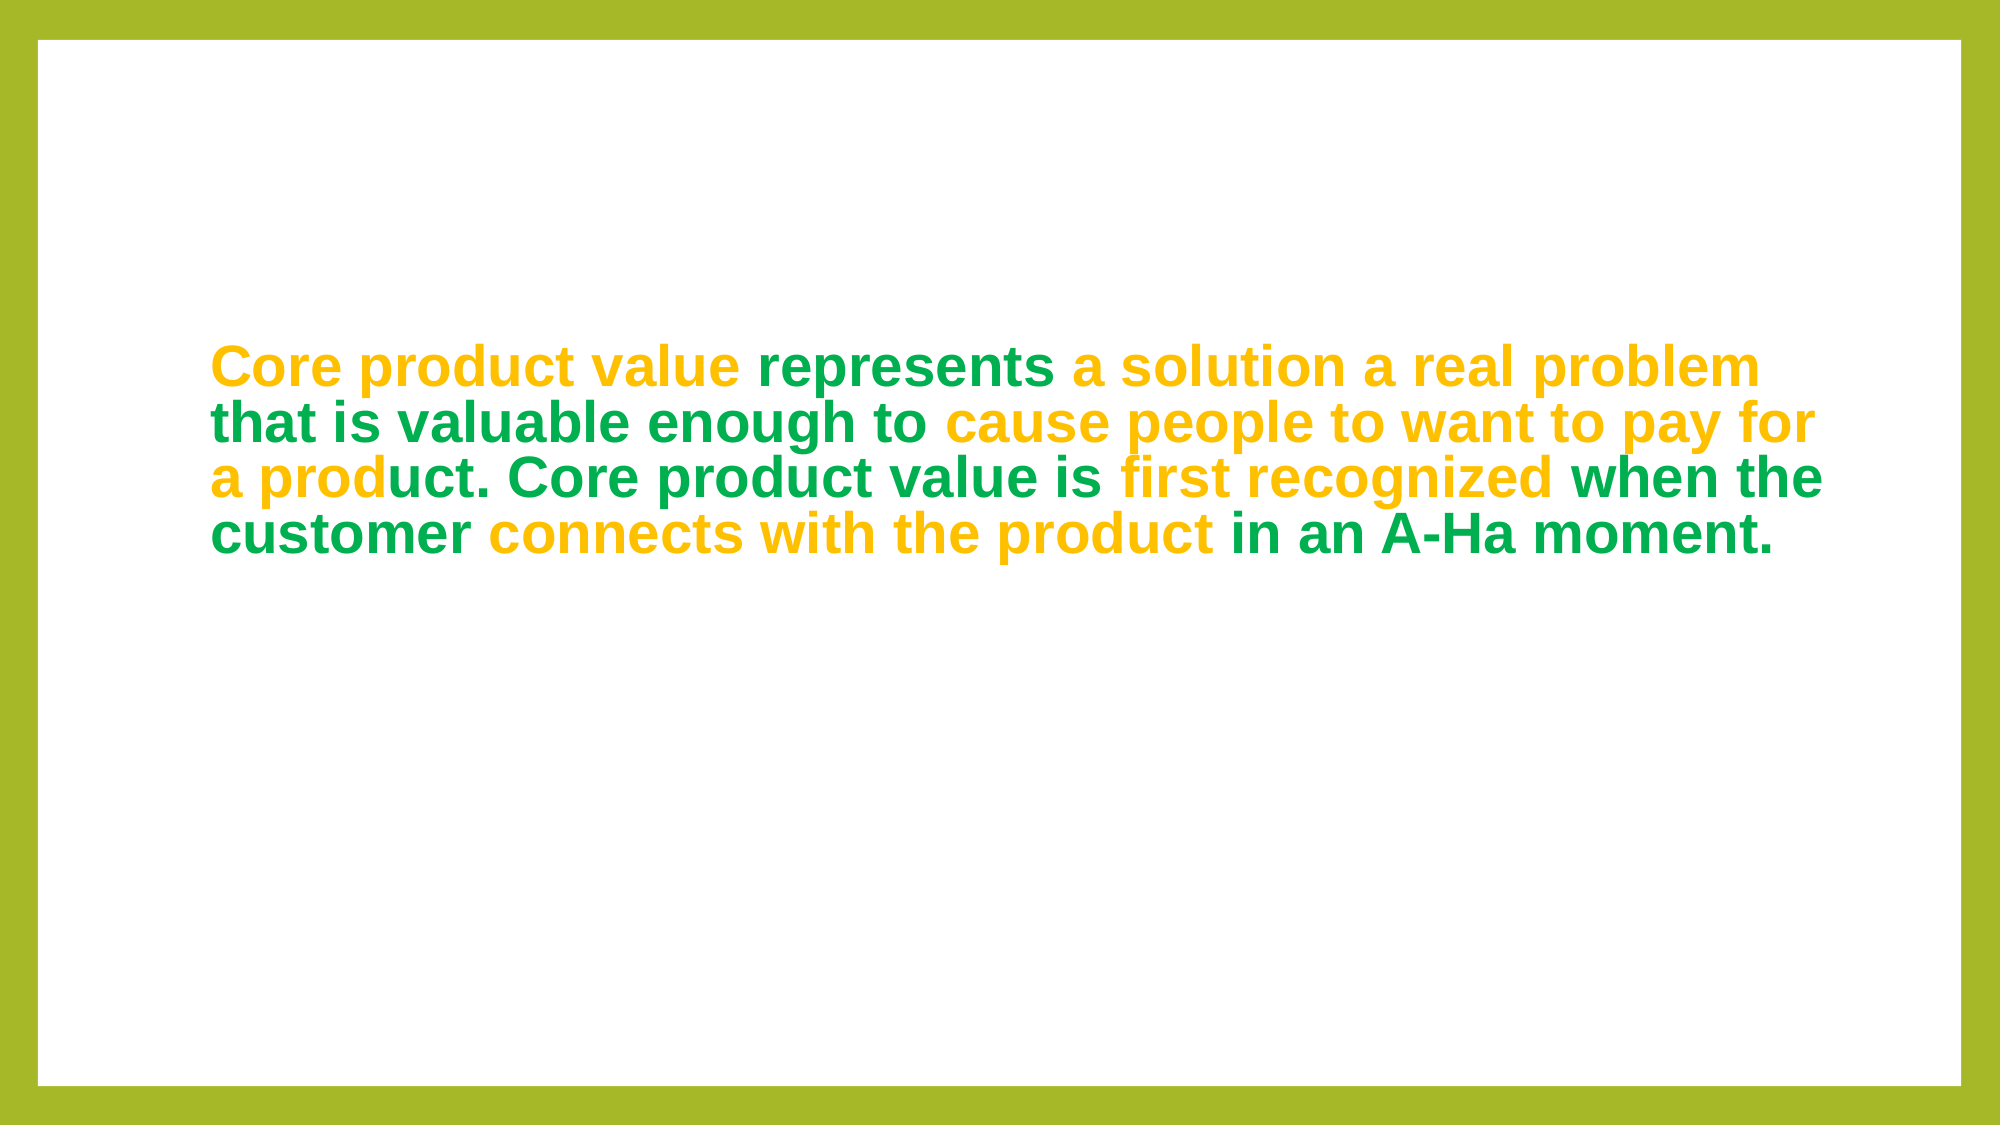

Core product value represents a solution a real problem that is valuable enough to cause people to want to pay for a product. Core product value is first recognized when the customer connects with the product in an A-Ha moment.